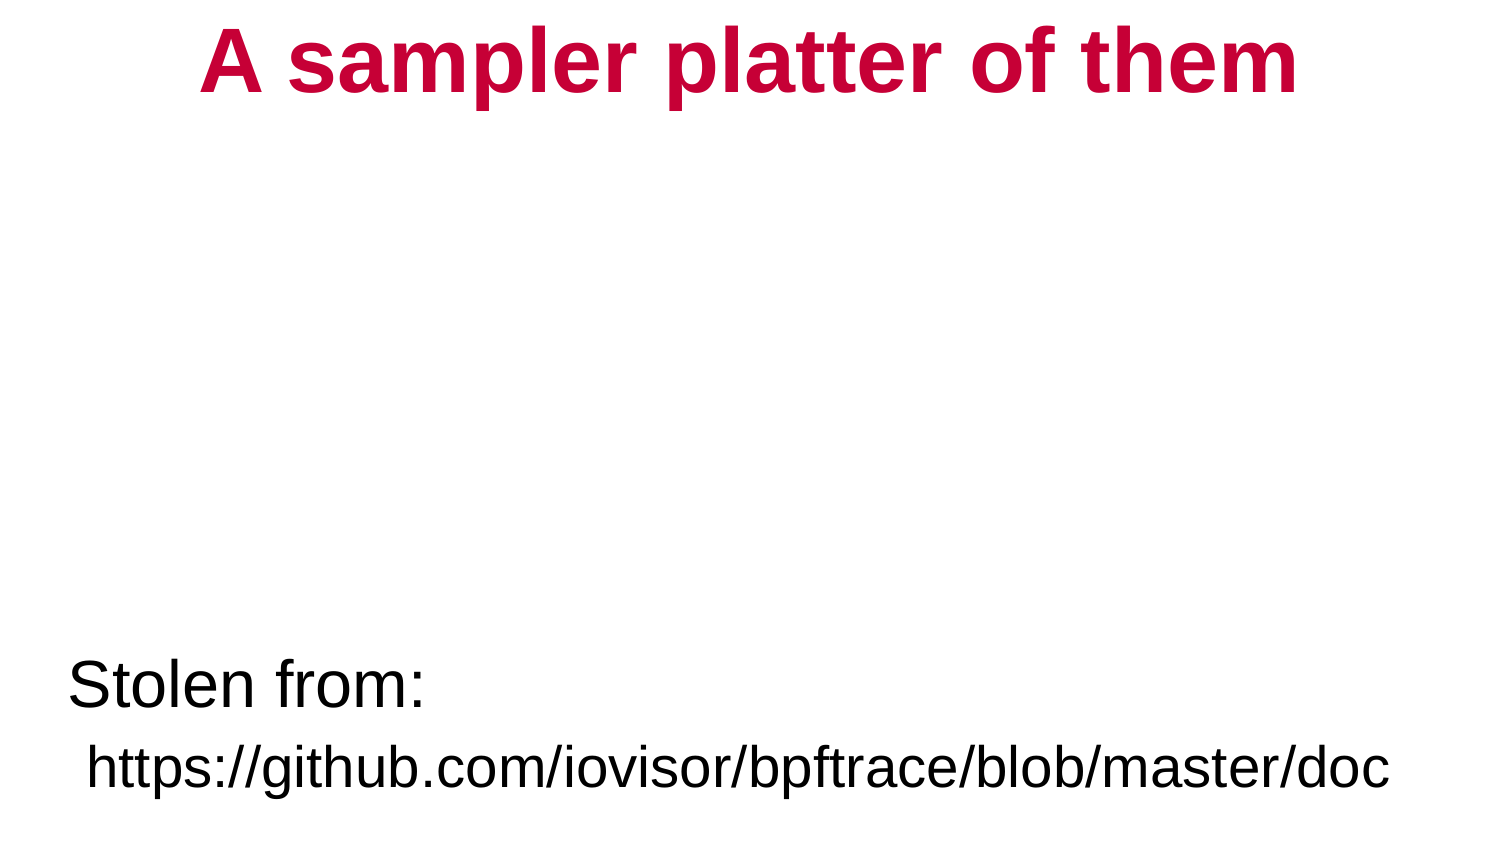

# A sampler platter of them

Stolen from:
 https://github.com/iovisor/bpftrace/blob/master/doc